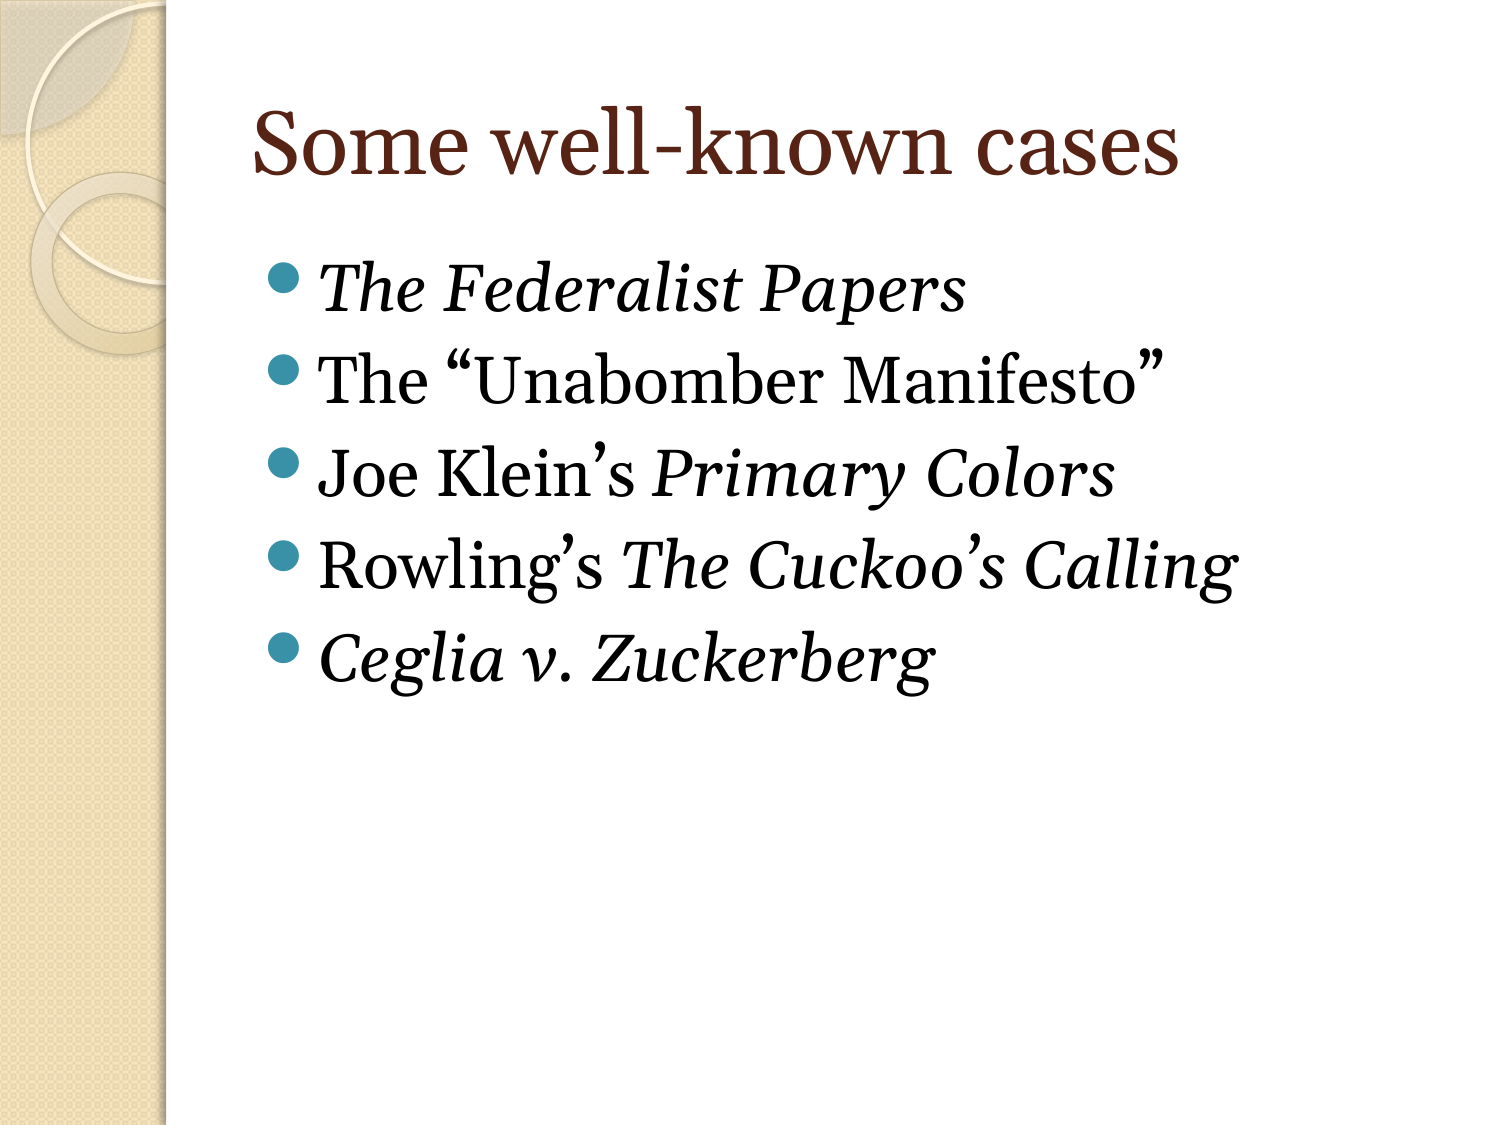

# Some well-known cases
The Federalist Papers
The “Unabomber Manifesto”
Joe Klein’s Primary Colors
Rowling’s The Cuckoo’s Calling
Ceglia v. Zuckerberg